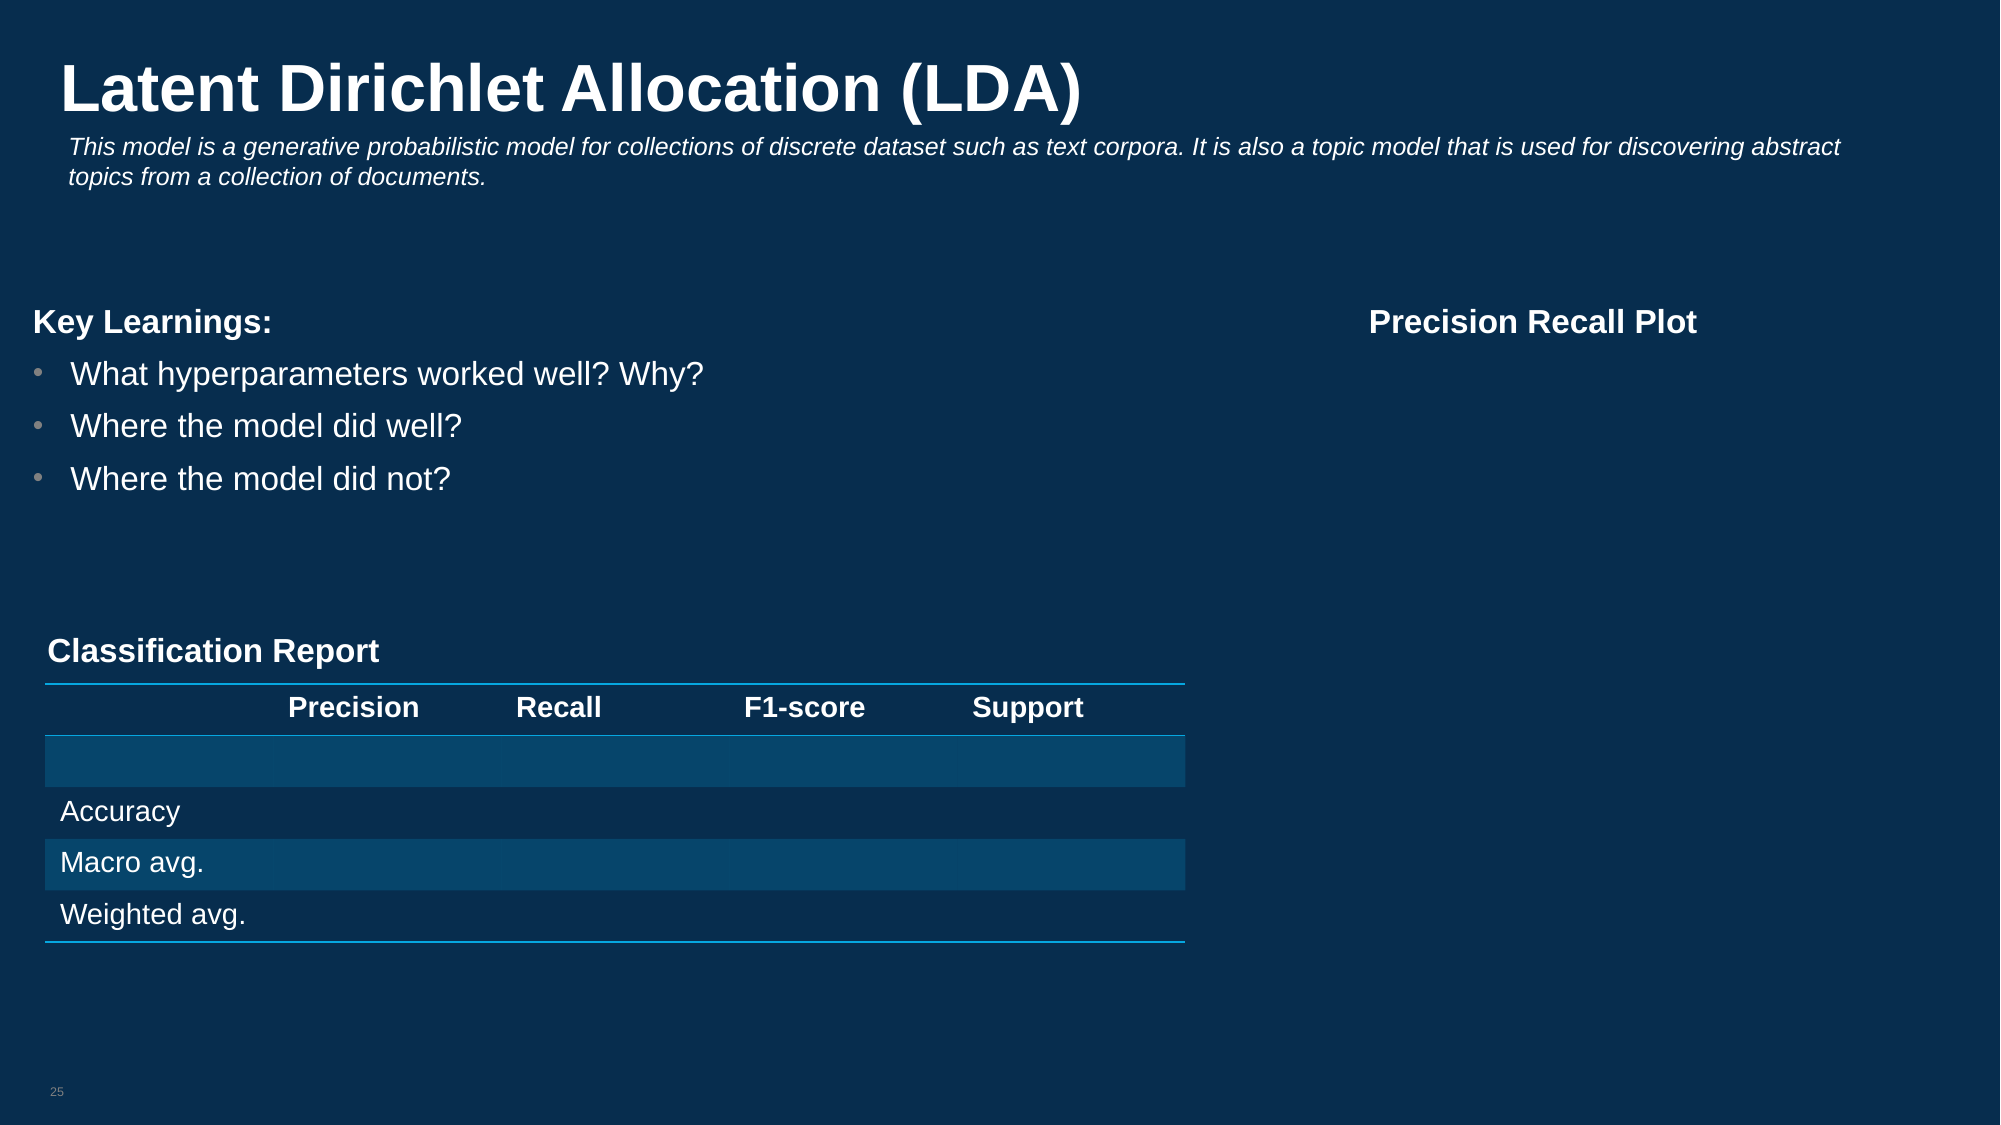

# Latent Dirichlet Allocation (LDA)
This model is a generative probabilistic model for collections of discrete dataset such as text corpora. It is also a topic model that is used for discovering abstract topics from a collection of documents.
Key Learnings:
What hyperparameters worked well? Why?
Where the model did well?
Where the model did not?
Precision Recall Plot
Classification Report
|  | Precision | Recall | F1-score | Support |
| --- | --- | --- | --- | --- |
|  |  |  |  |  |
| Accuracy |  |  |  |  |
| Macro avg. |  |  |  |  |
| Weighted avg. |  |  |  |  |
25